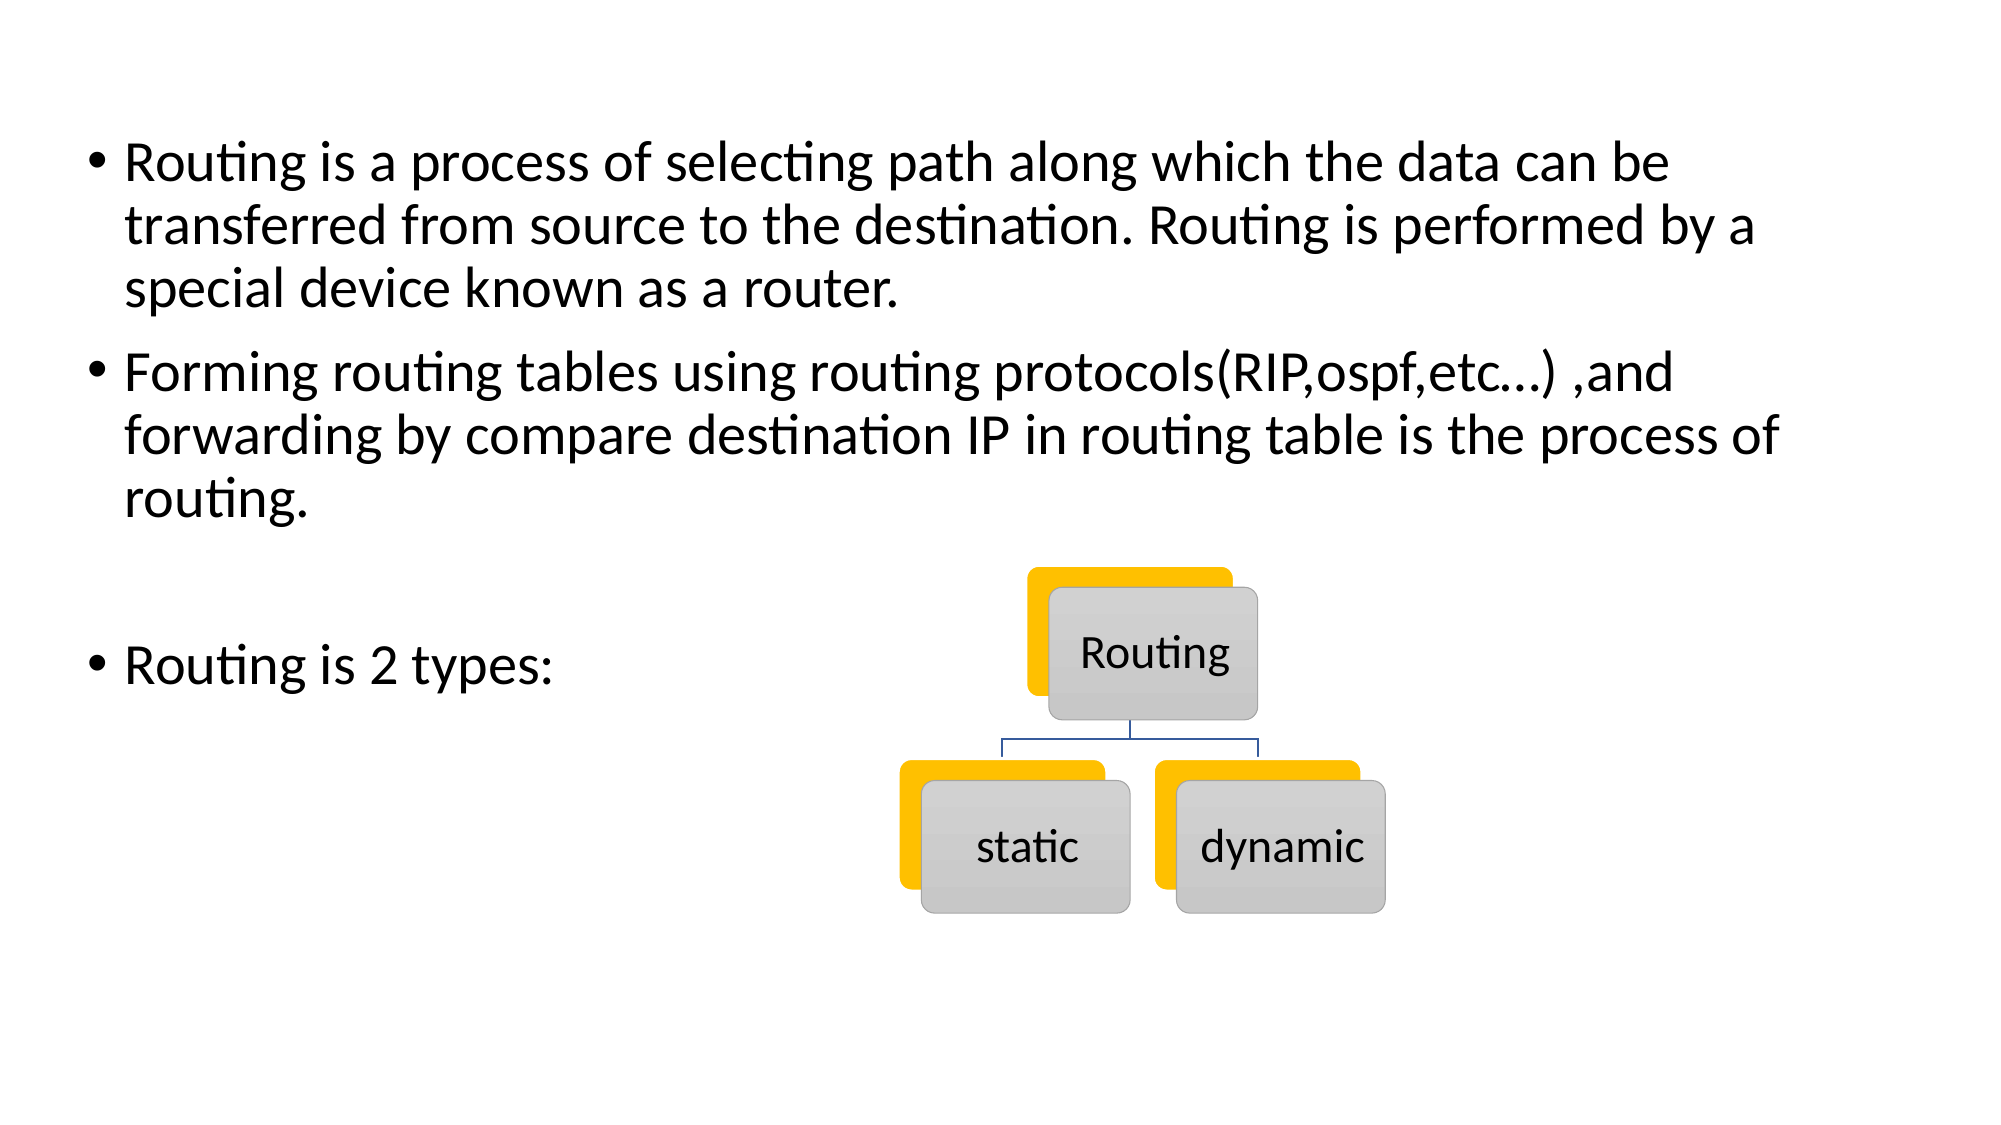

Routing is a process of selecting path along which the data can be transferred from source to the destination. Routing is performed by a special device known as a router.
Forming routing tables using routing protocols(RIP,ospf,etc…) ,and forwarding by compare destination IP in routing table is the process of routing.

Routing is 2 types:

Routing
static
dynamic